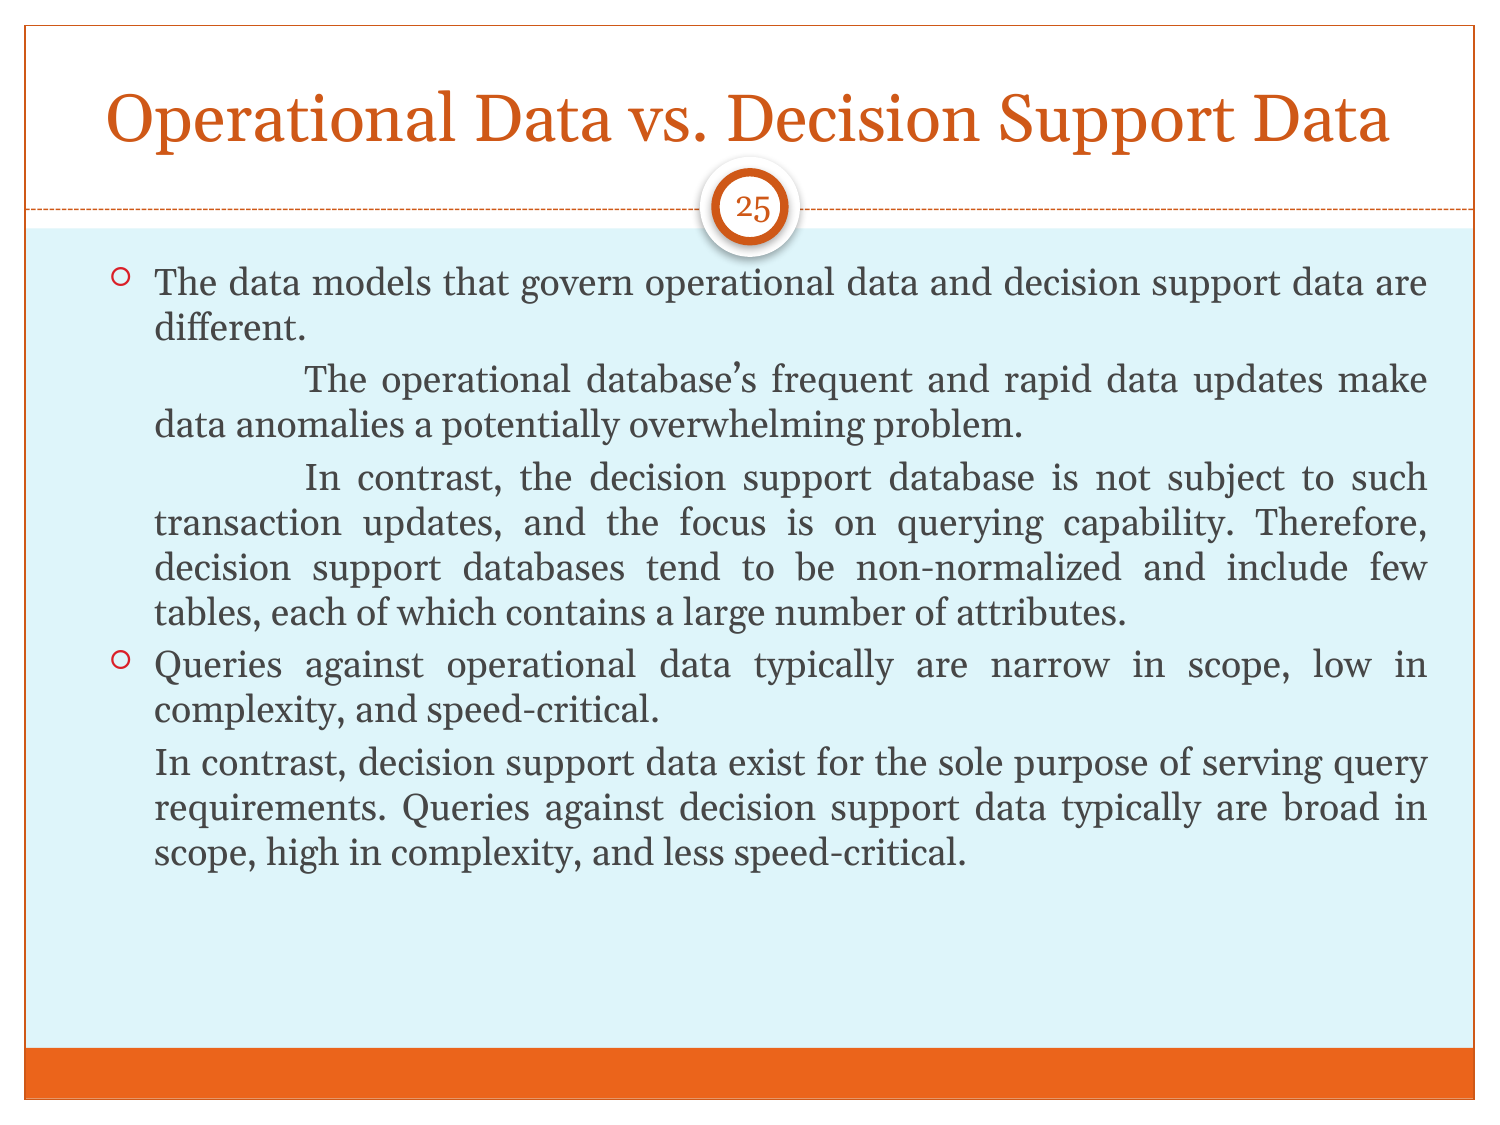

# Operational Data vs. Decision Support Data
25
The data models that govern operational data and decision support data are different.
		The operational database’s frequent and rapid data updates make data anomalies a potentially overwhelming problem.
		In contrast, the decision support database is not subject to such transaction updates, and the focus is on querying capability. Therefore, decision support databases tend to be non-normalized and include few tables, each of which contains a large number of attributes.
Queries against operational data typically are narrow in scope, low in complexity, and speed-critical.
	In contrast, decision support data exist for the sole purpose of serving query requirements. Queries against decision support data typically are broad in scope, high in complexity, and less speed-critical.